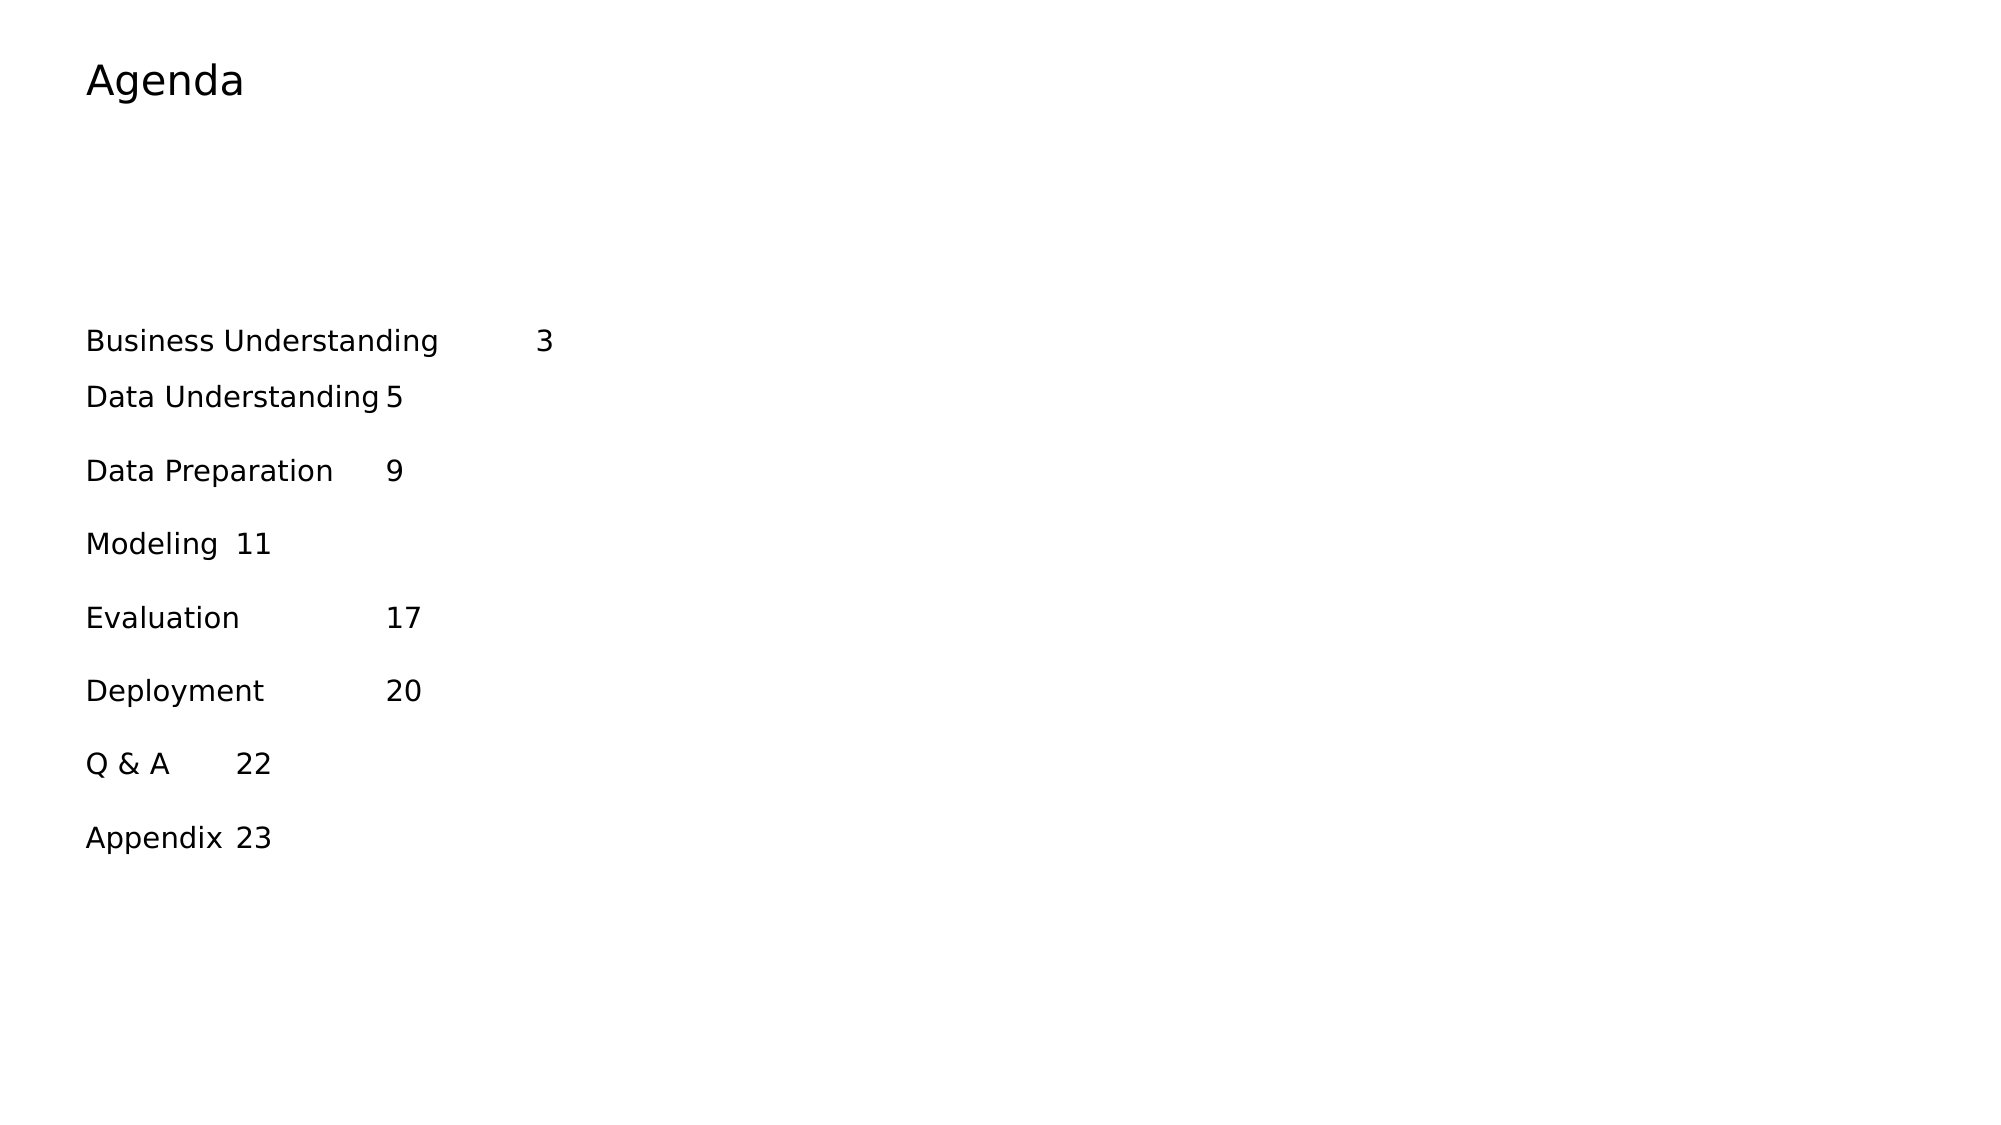

# Agenda
Business Understanding	3
Data Understanding	5
Data Preparation	9
Modeling	11
Evaluation	17
Deployment	20
Q & A	22
Appendix	23